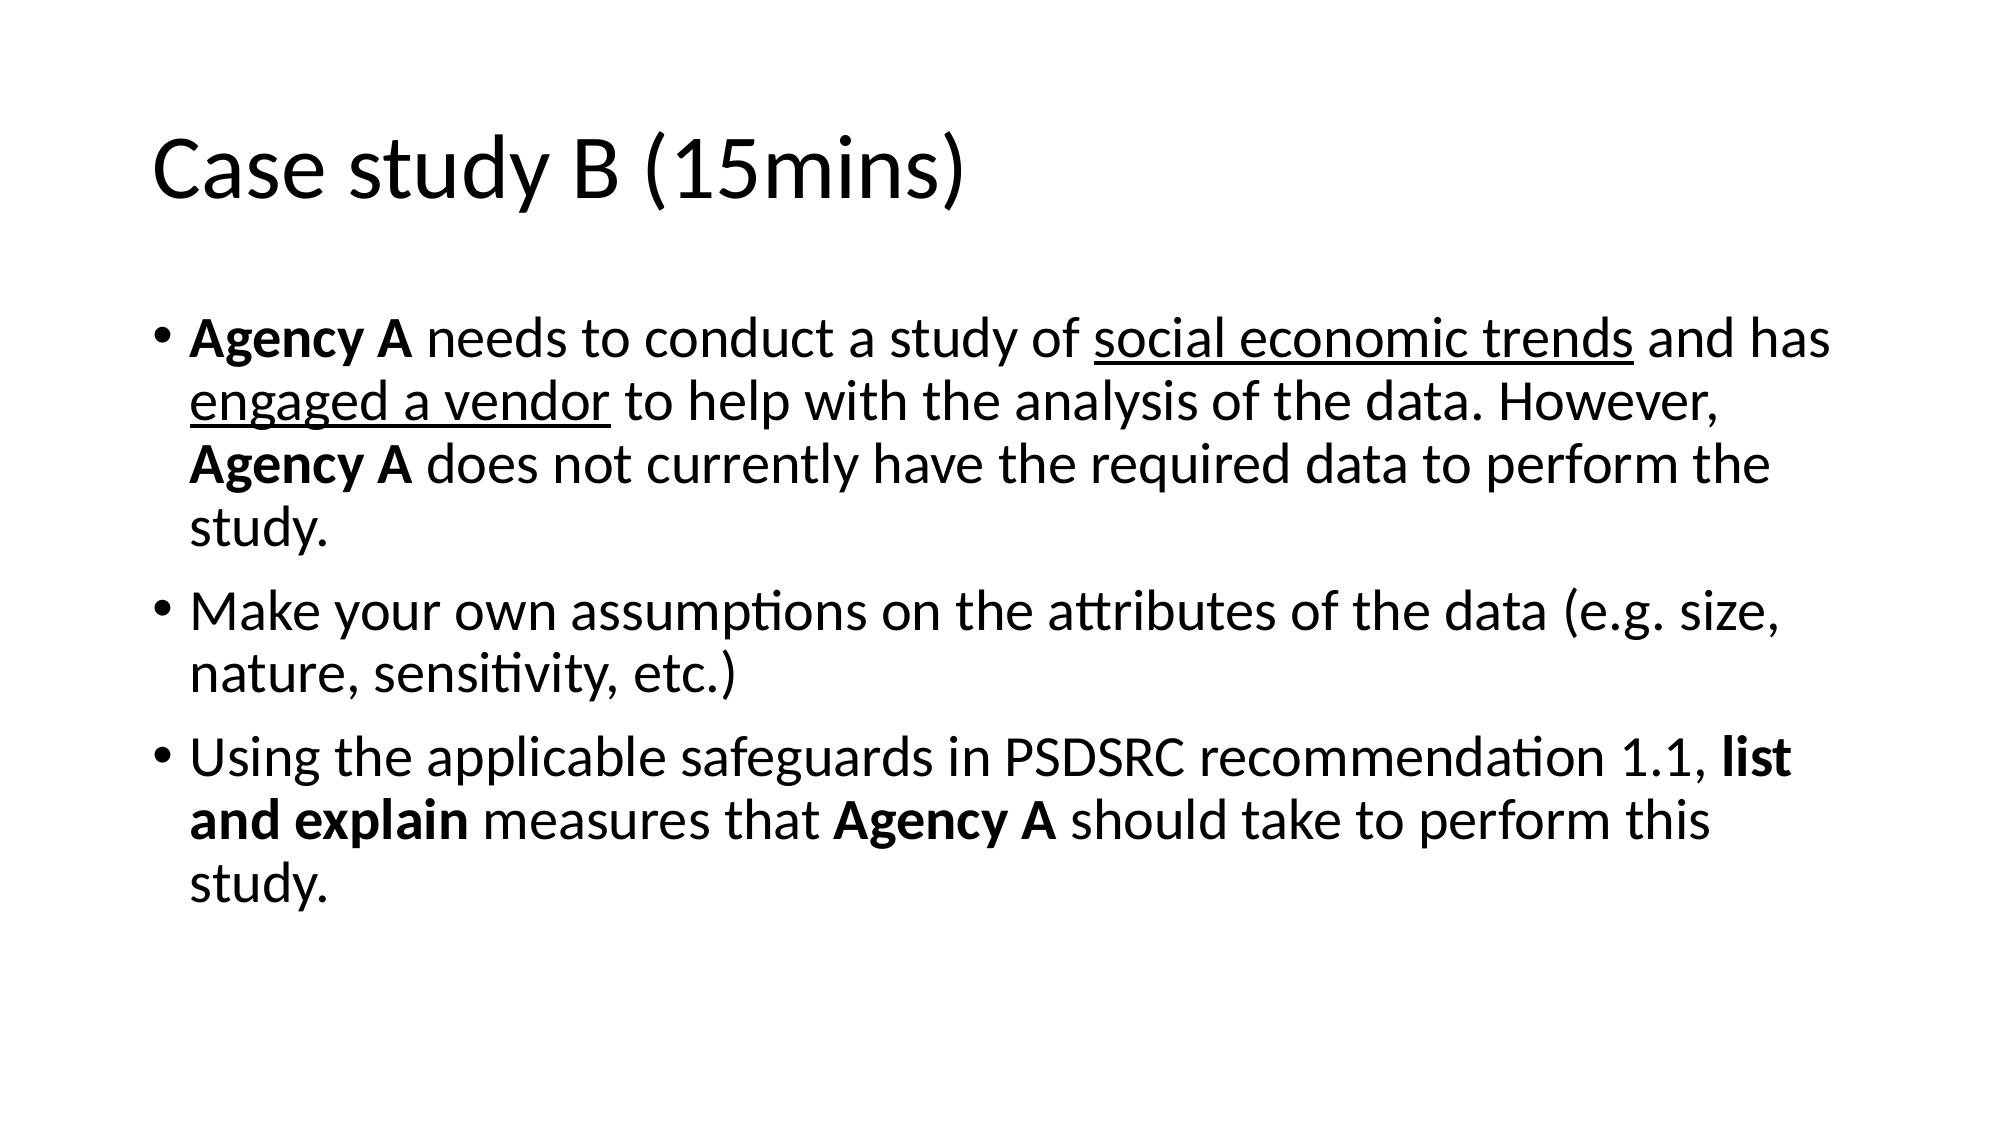

# Case study B (15mins)
Agency A needs to conduct a study of social economic trends and has engaged a vendor to help with the analysis of the data. However, Agency A does not currently have the required data to perform the study.
Make your own assumptions on the attributes of the data (e.g. size, nature, sensitivity, etc.)
Using the applicable safeguards in PSDSRC recommendation 1.1, list and explain measures that Agency A should take to perform this study.